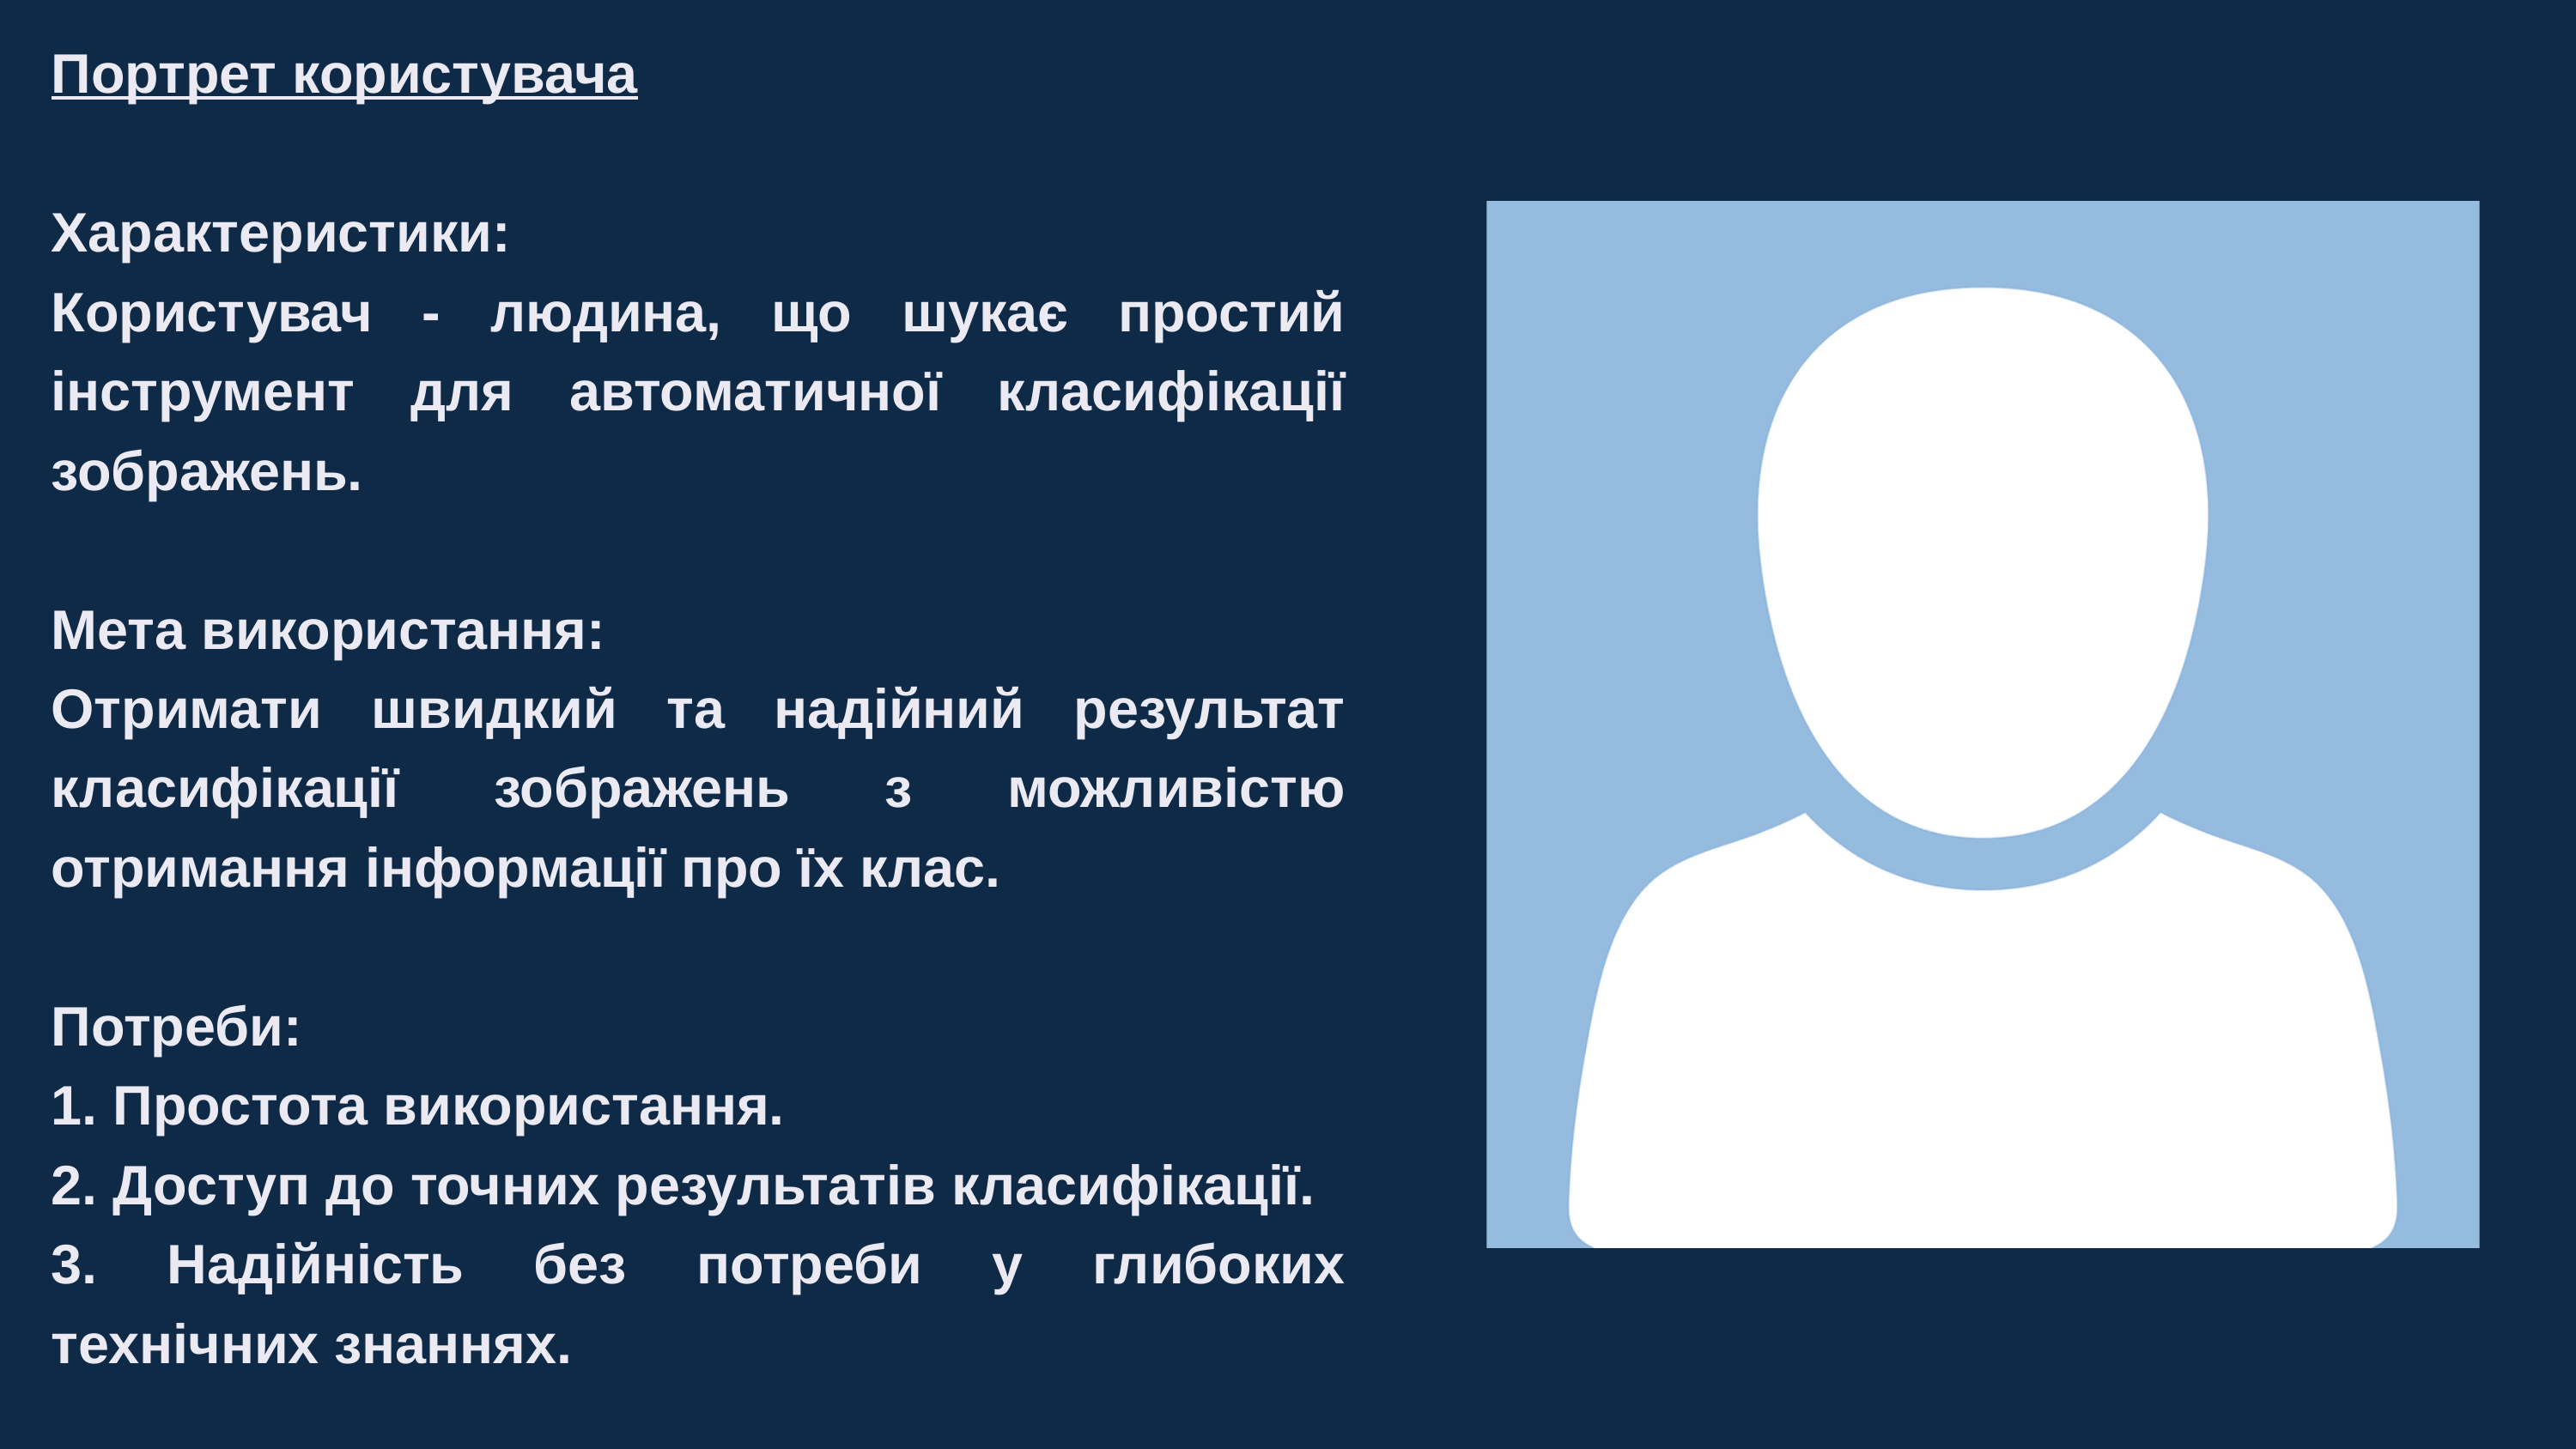

Портрет користувача

Характеристики:
Користувач - людина, що шукає простий інструмент для автоматичної класифікації зображень.

Мета використання:
Отримати швидкий та надійний результат класифікації зображень з можливістю отримання інформації про їх клас.

Потреби:
1. Простота використання.
2. Доступ до точних результатів класифікації.
3. Надійність без потреби у глибоких технічних знаннях.